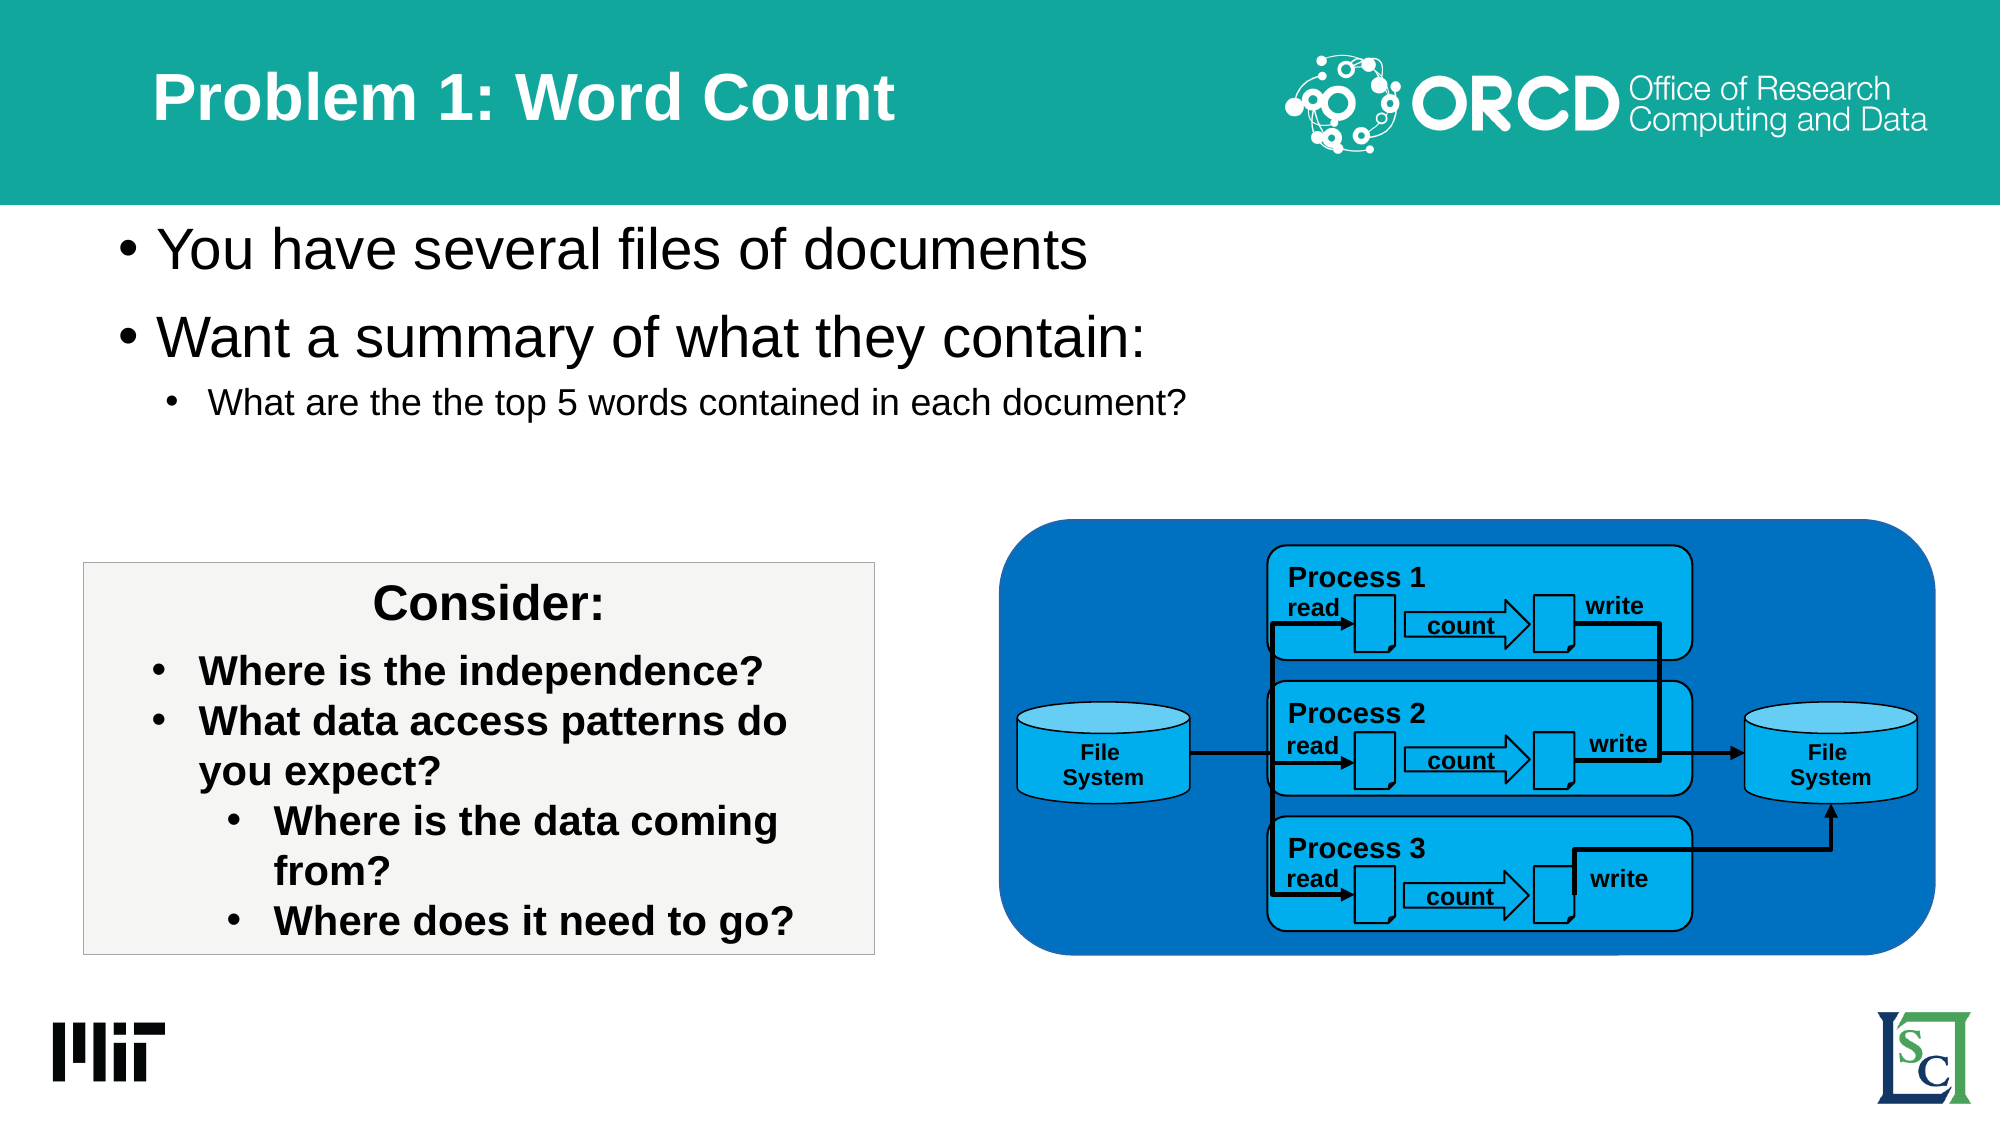

# Problem 1: Word Count
You have several files of documents
Want a summary of what they contain:
What are the the top 5 words contained in each document?

Process 1

Consider:
write
read

count
Where is the independence?
What data access patterns do you expect?
Where is the data coming from?
Where does it need to go?
Process 2
File
System

File
System

write
read

count
Process 3
write
read

count